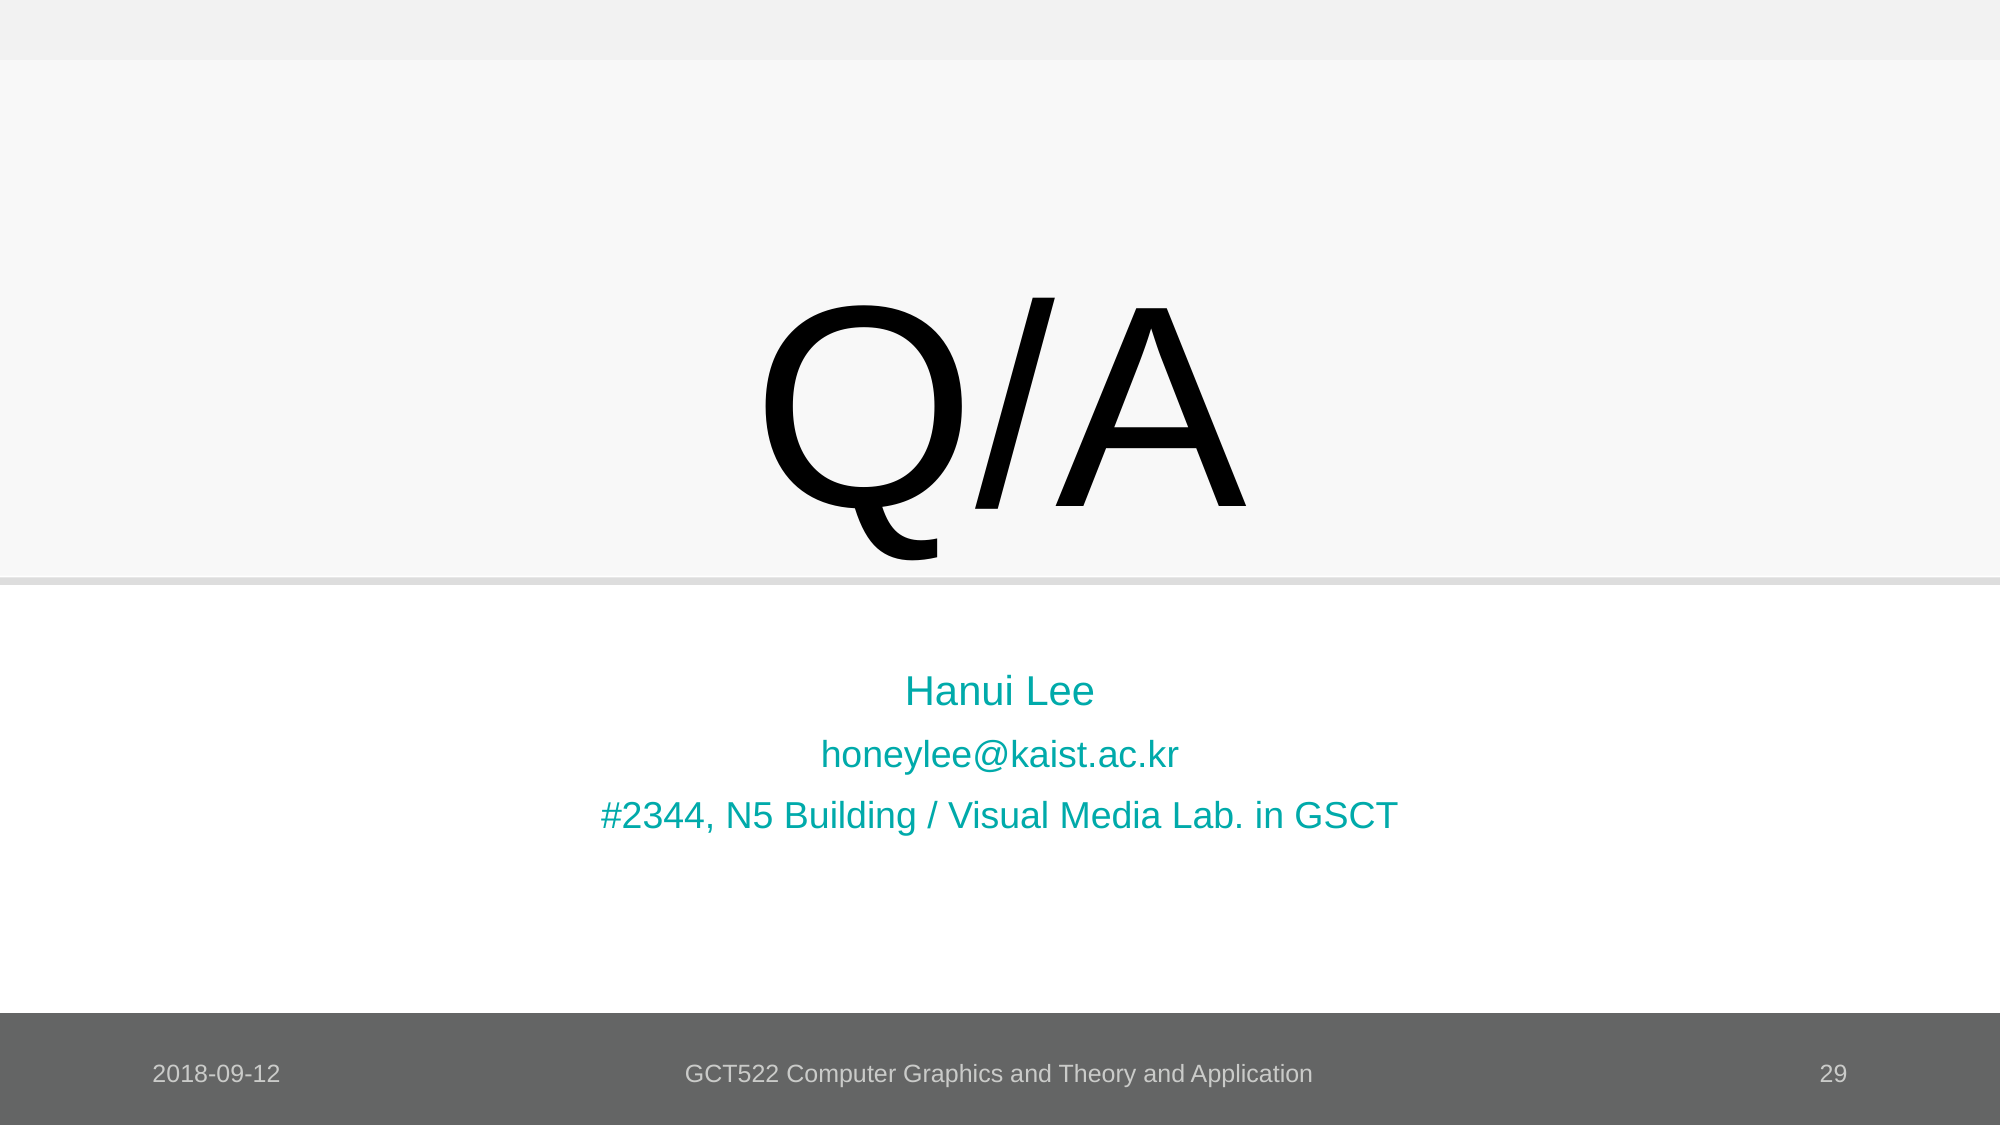

# Q/A

Hanui Lee
honeylee@kaist.ac.kr
#2344, N5 Building / Visual Media Lab. in GSCT
2018-09-12
GCT522 Computer Graphics and Theory and Application
29